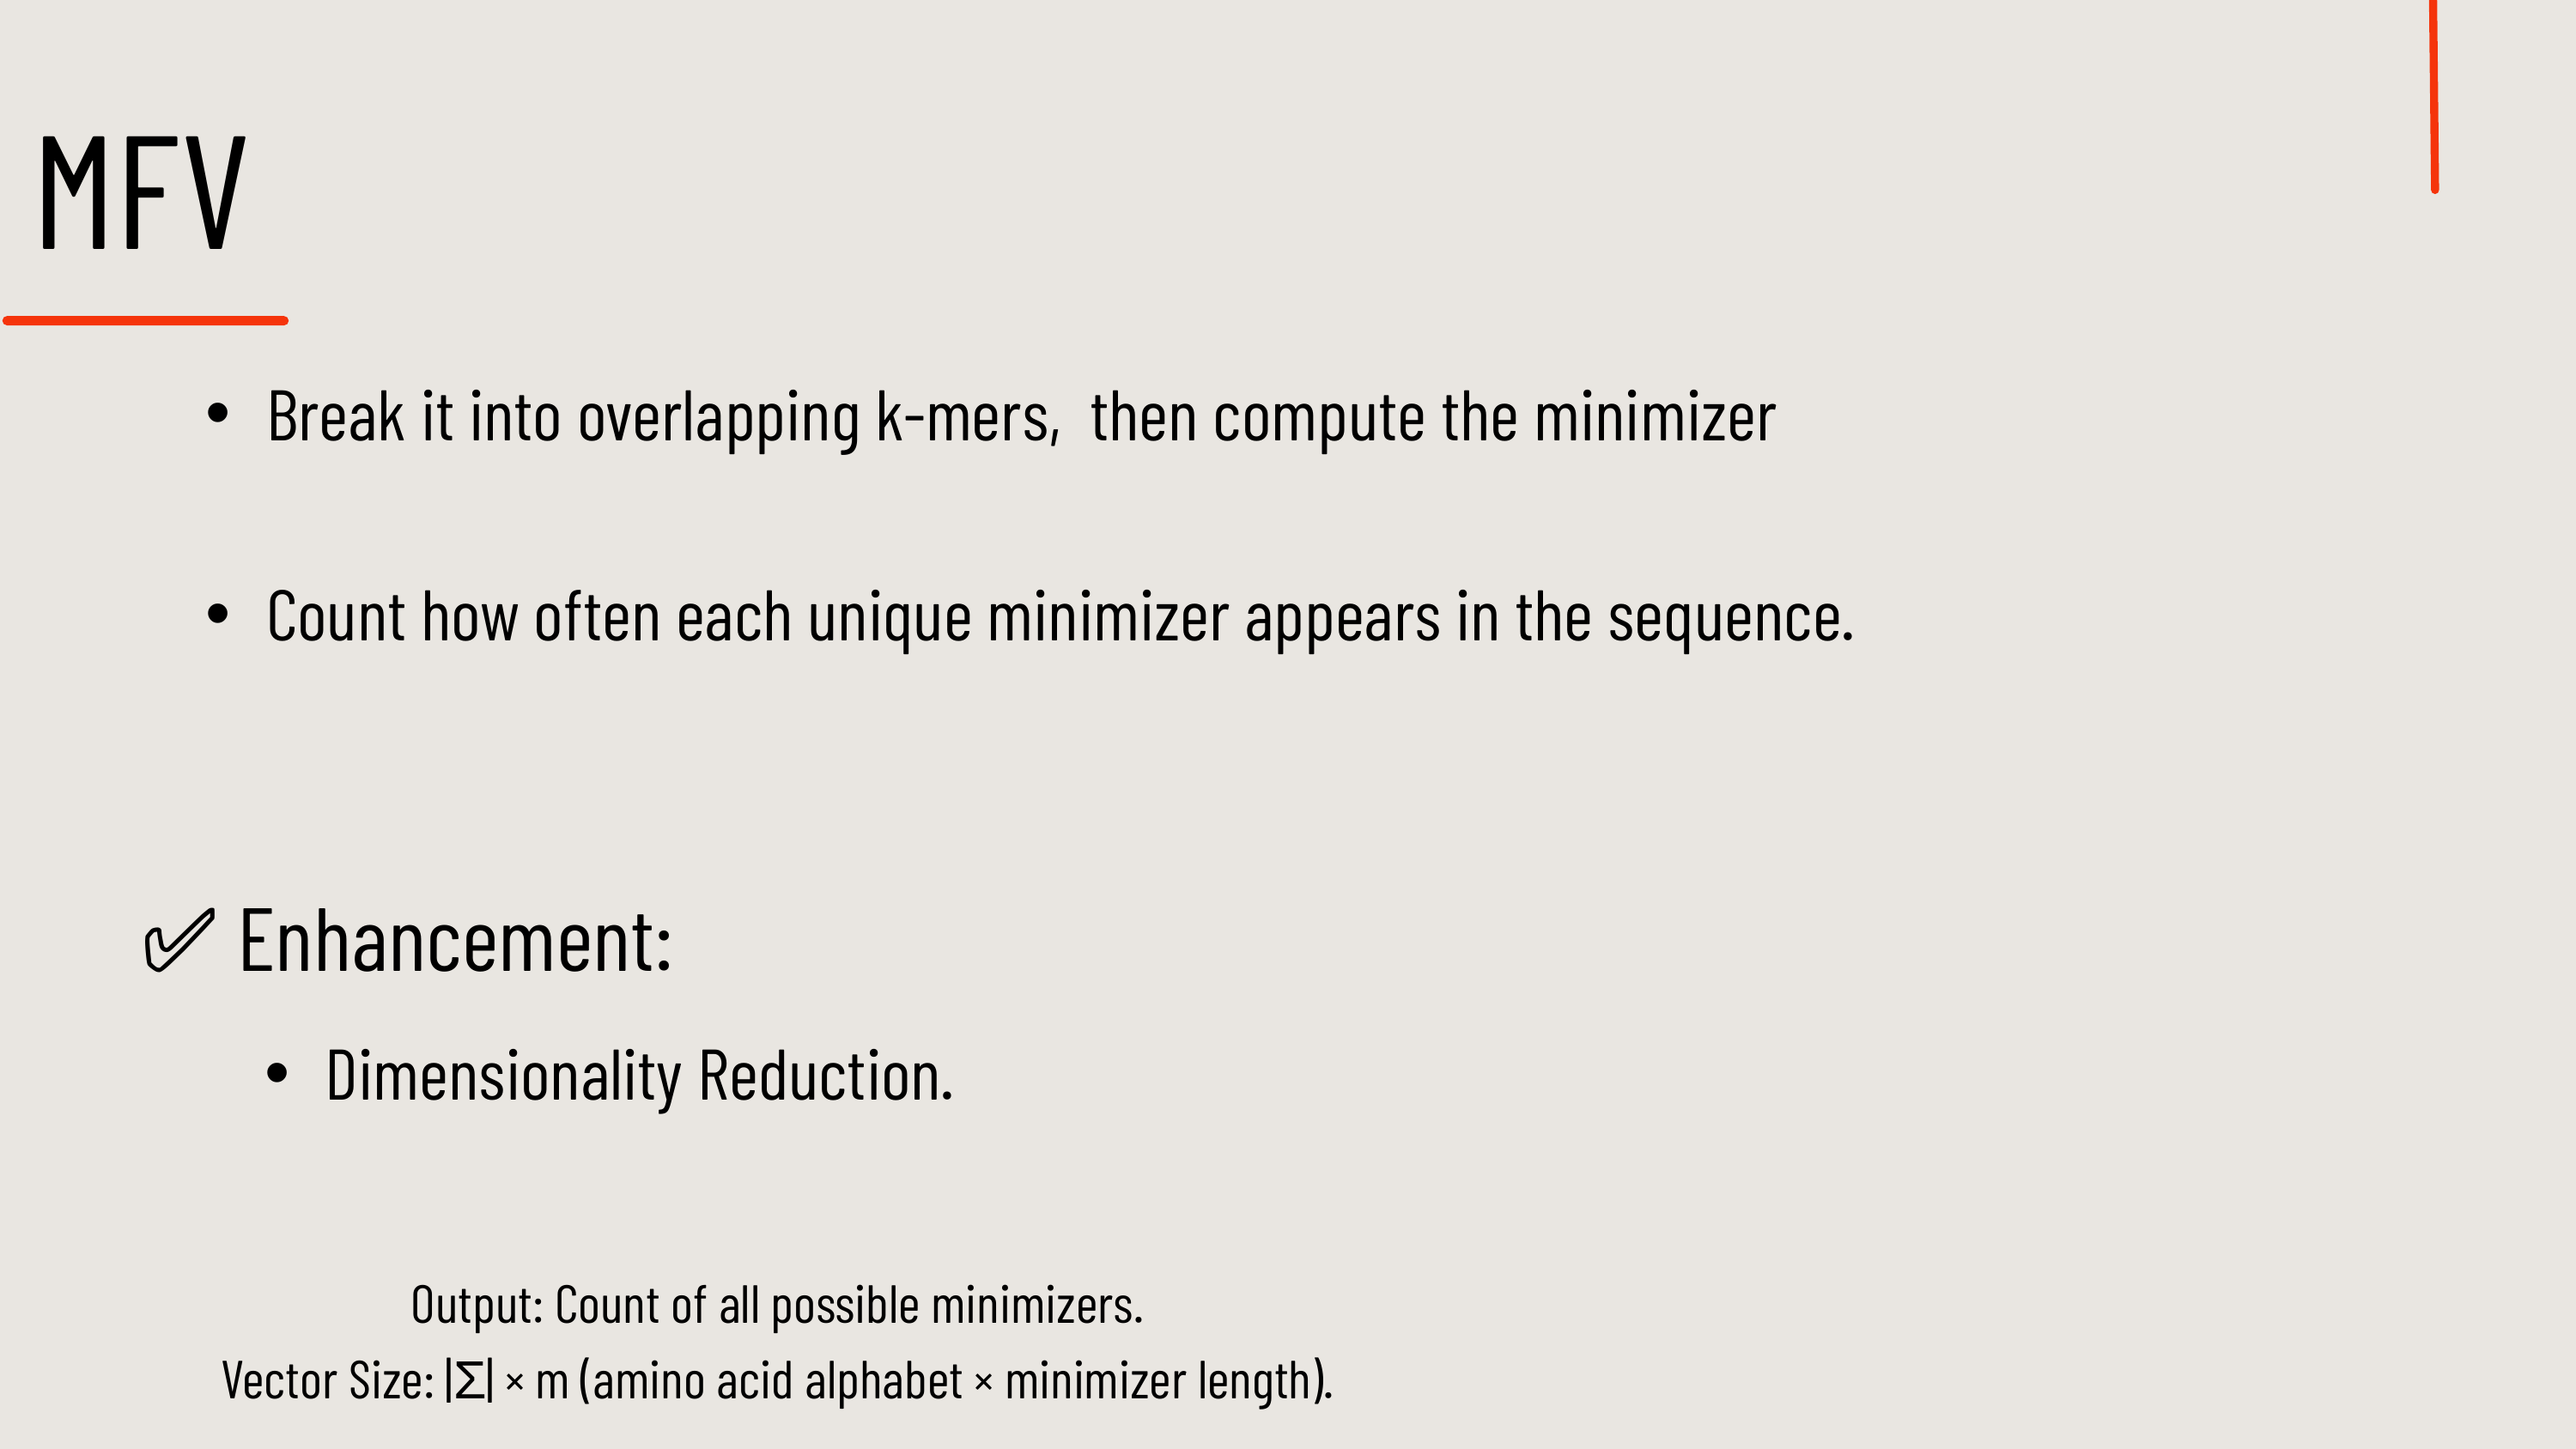

MFV

Break it into overlapping k-mers,  then compute the minimizer

Count how often each unique minimizer appears in the sequence.

 ✅ Enhancement:
Dimensionality Reduction.

Output: Count of all possible minimizers.
Vector Size: |Σ| × m (amino acid alphabet × minimizer length).